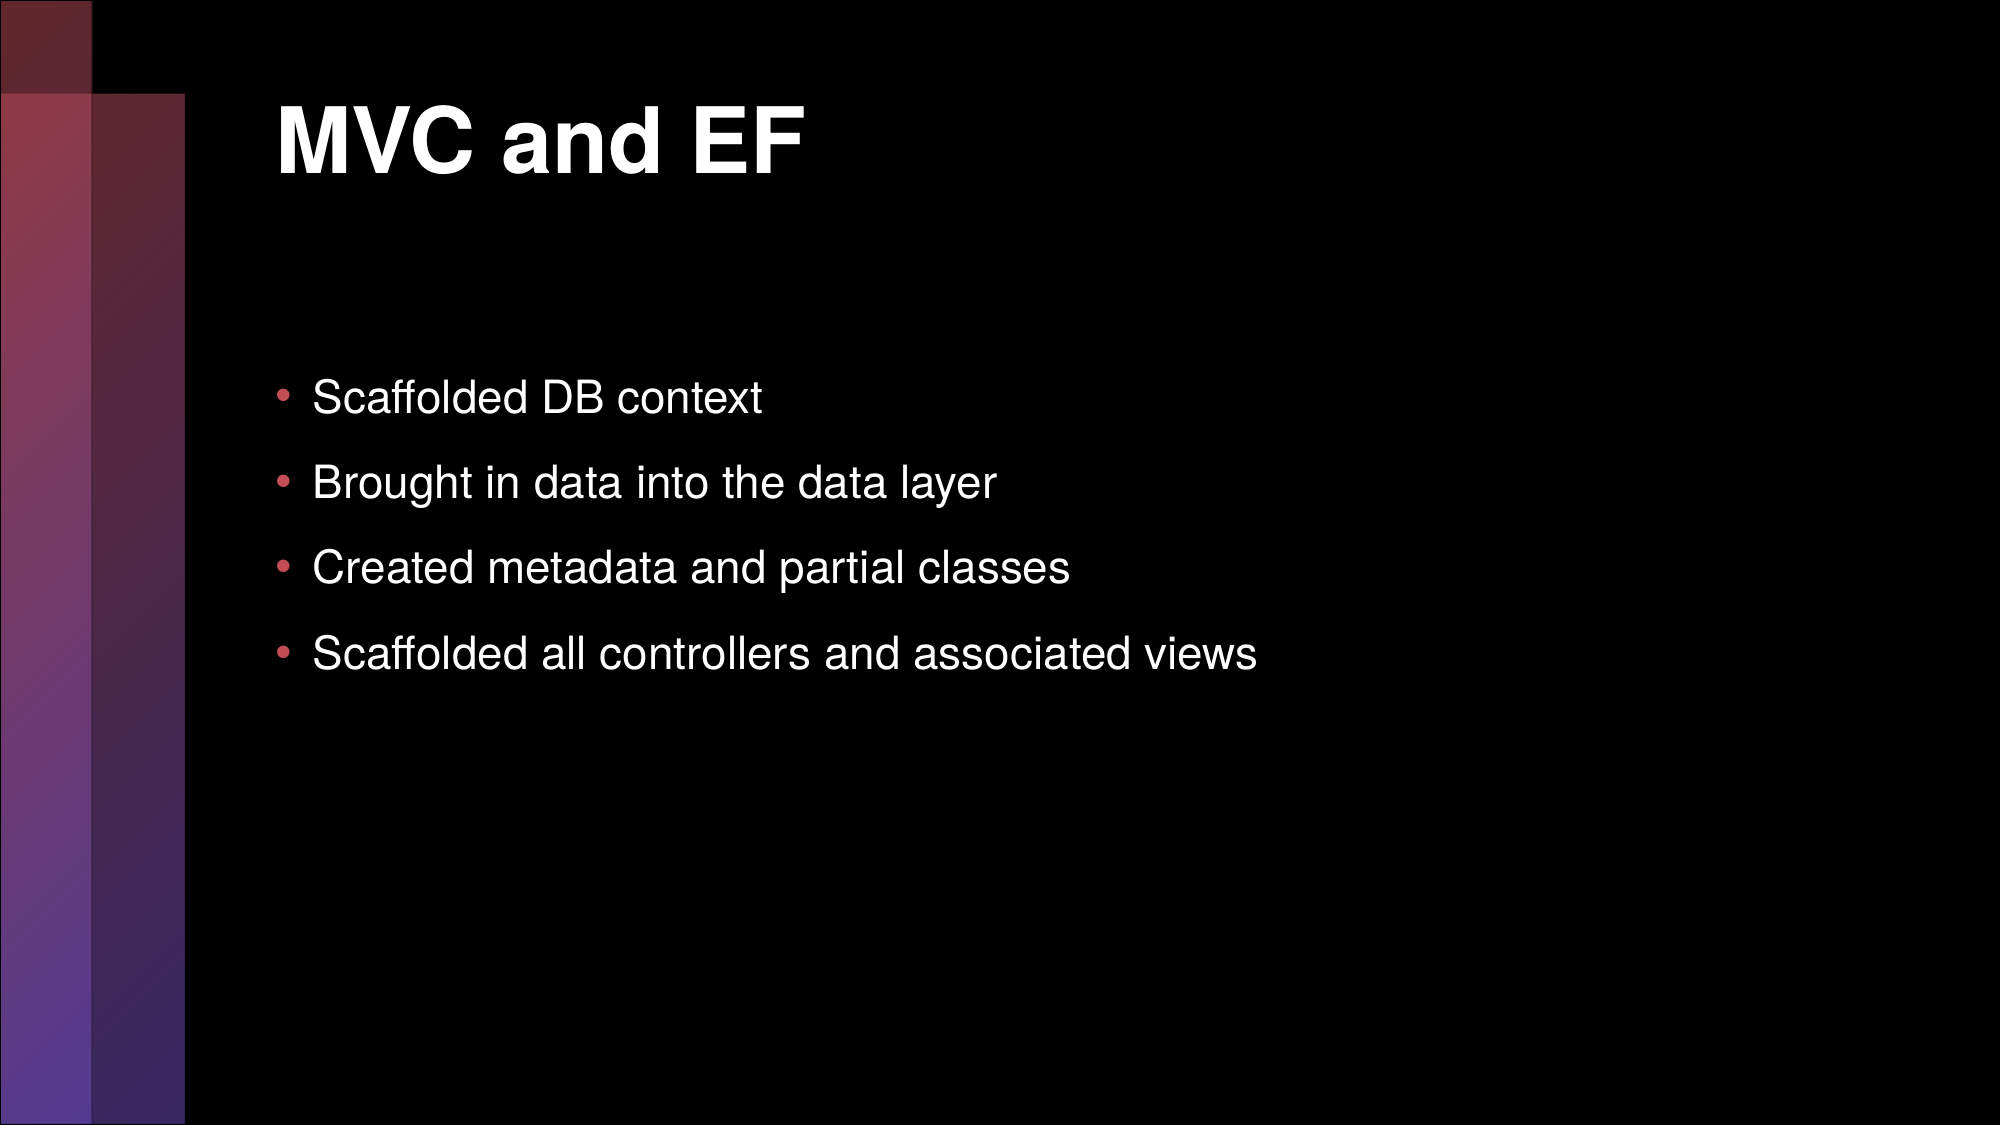

# MVC and EF
Scaffolded DB context
Brought in data into the data layer
Created metadata and partial classes
Scaffolded all controllers and associated views